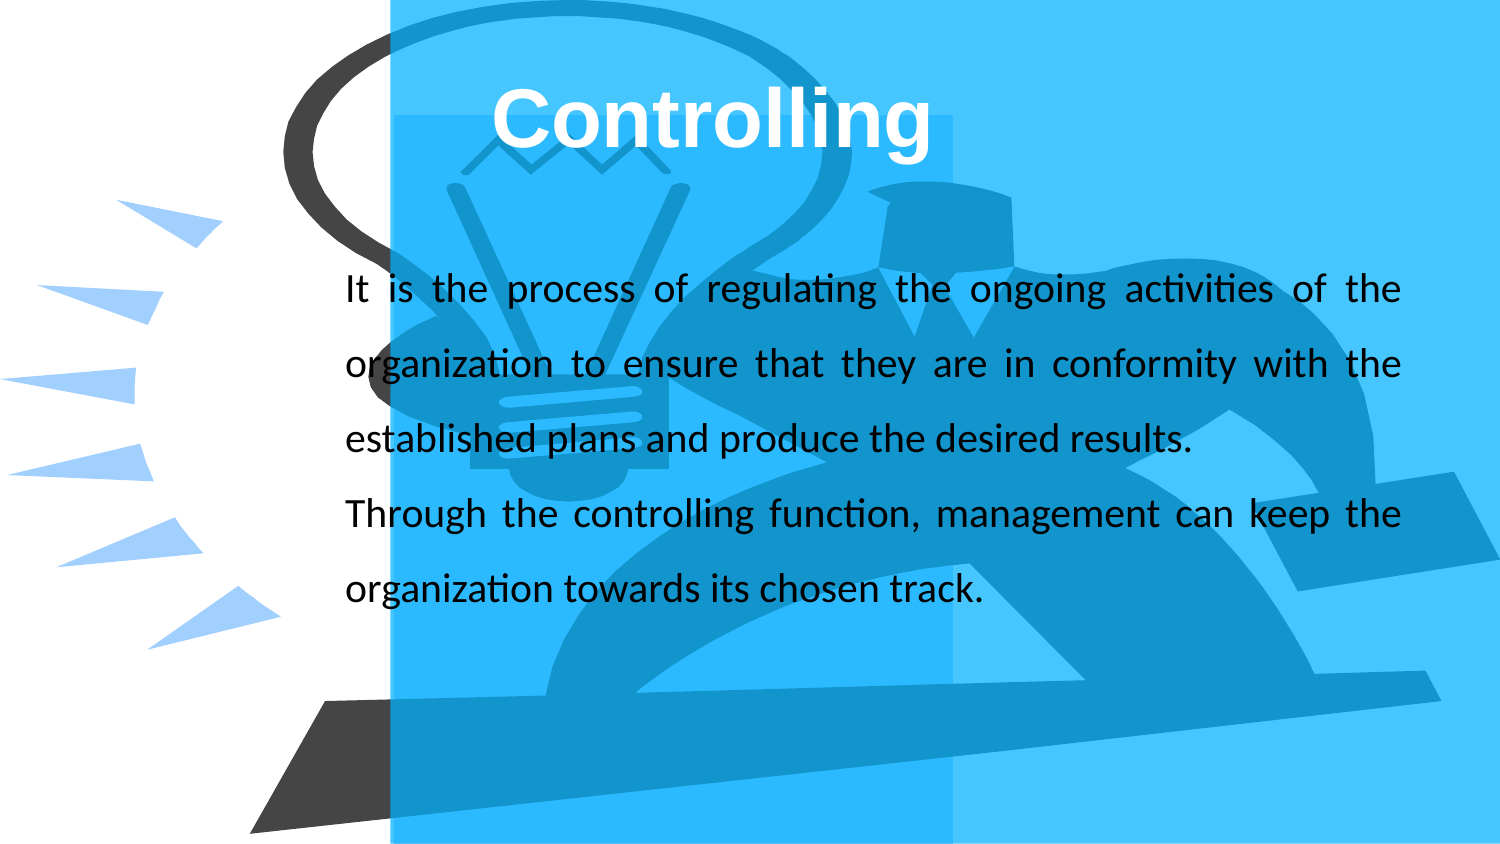

# Controlling
It is the process of regulating the ongoing activities of the organization to ensure that they are in conformity with the established plans and produce the desired results.
Through the controlling function, management can keep the organization towards its chosen track.